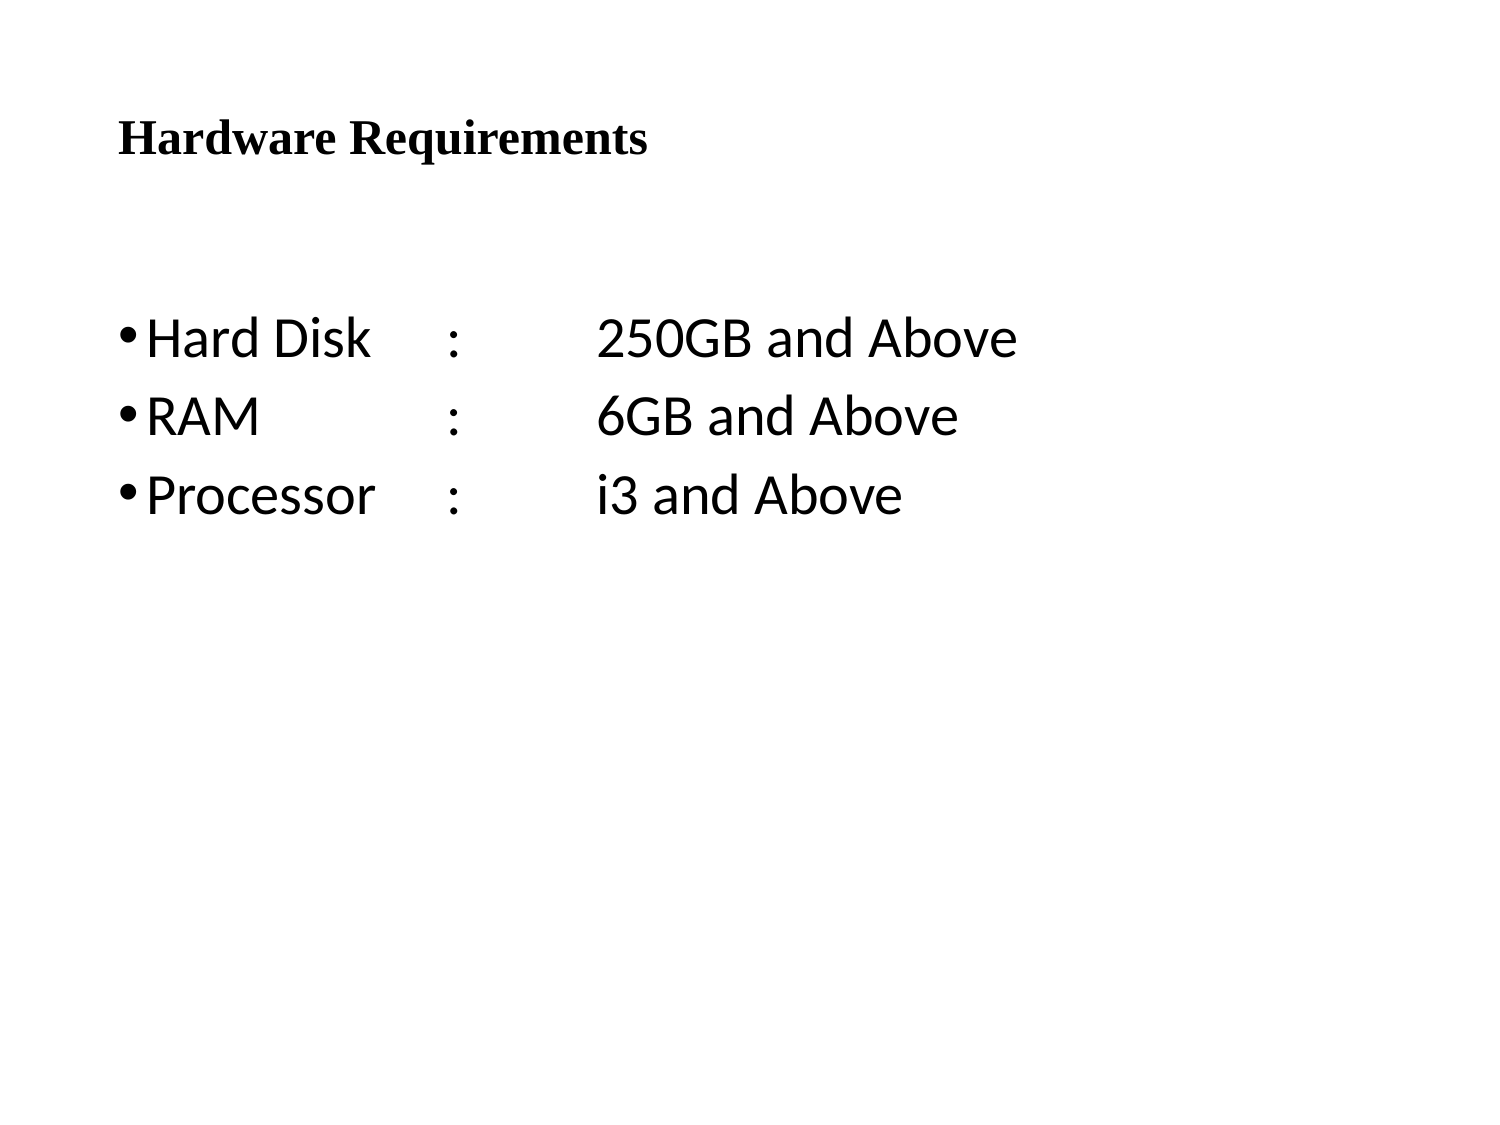

# Hardware Requirements
Hard Disk	: 	250GB and Above
RAM		: 	6GB and Above
Processor	:	i3 and Above